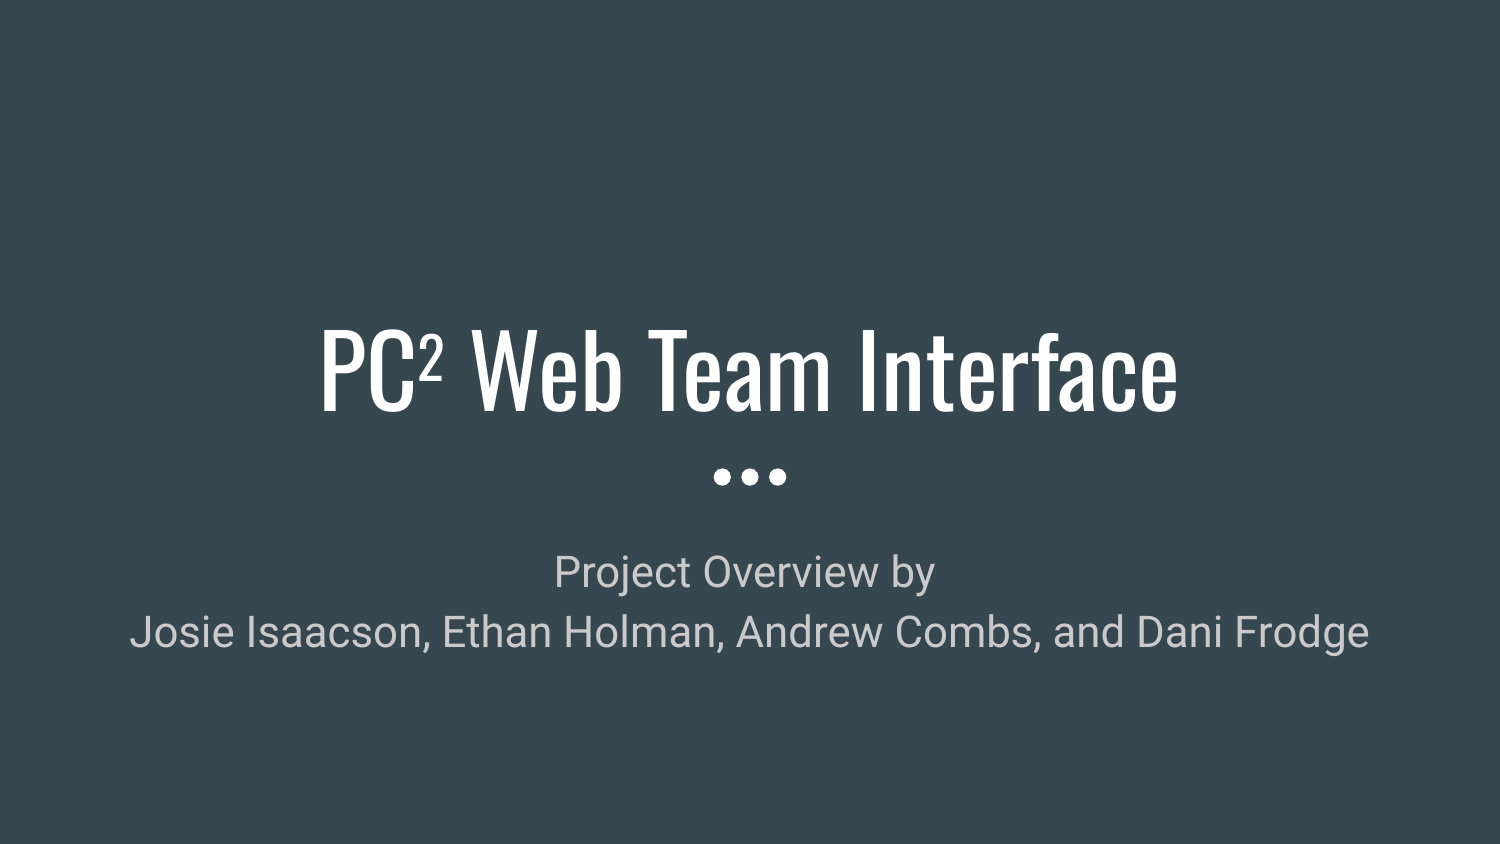

# PC2 Web Team Interface
Project Overview by
Josie Isaacson, Ethan Holman, Andrew Combs, and Dani Frodge